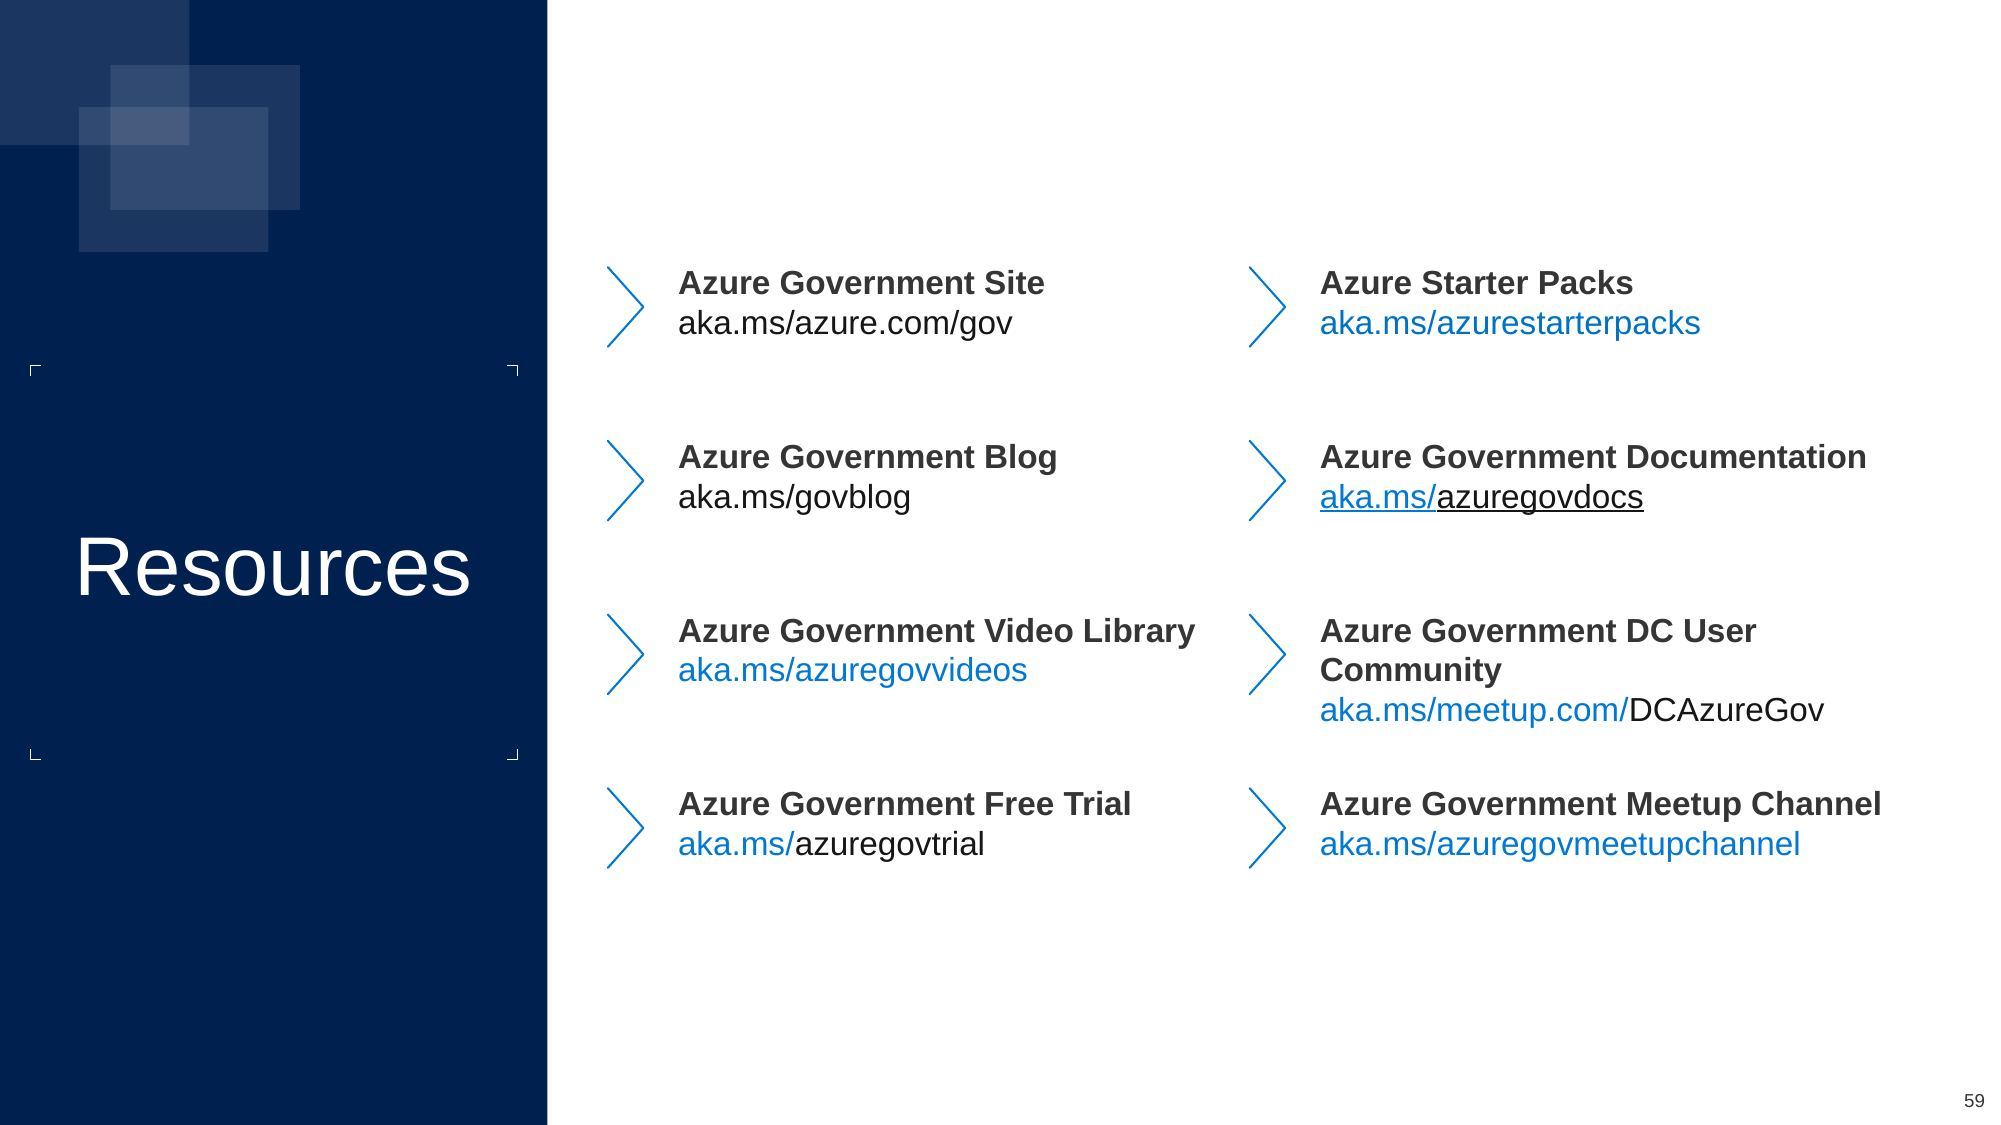

Azure Government Site
aka.ms/azure.com/gov

Azure Starter Packs
aka.ms/azurestarterpacks

Resources

Azure Government Blog
aka.ms/govblog

Azure Government Documentation
aka.ms/azuregovdocs

Azure Government Video Library
aka.ms/azuregovvideos

Azure Government DC User Community
aka.ms/meetup.com/DCAzureGov

Azure Government Free Trial
aka.ms/azuregovtrial

Azure Government Meetup Channel
aka.ms/azuregovmeetupchannel

59